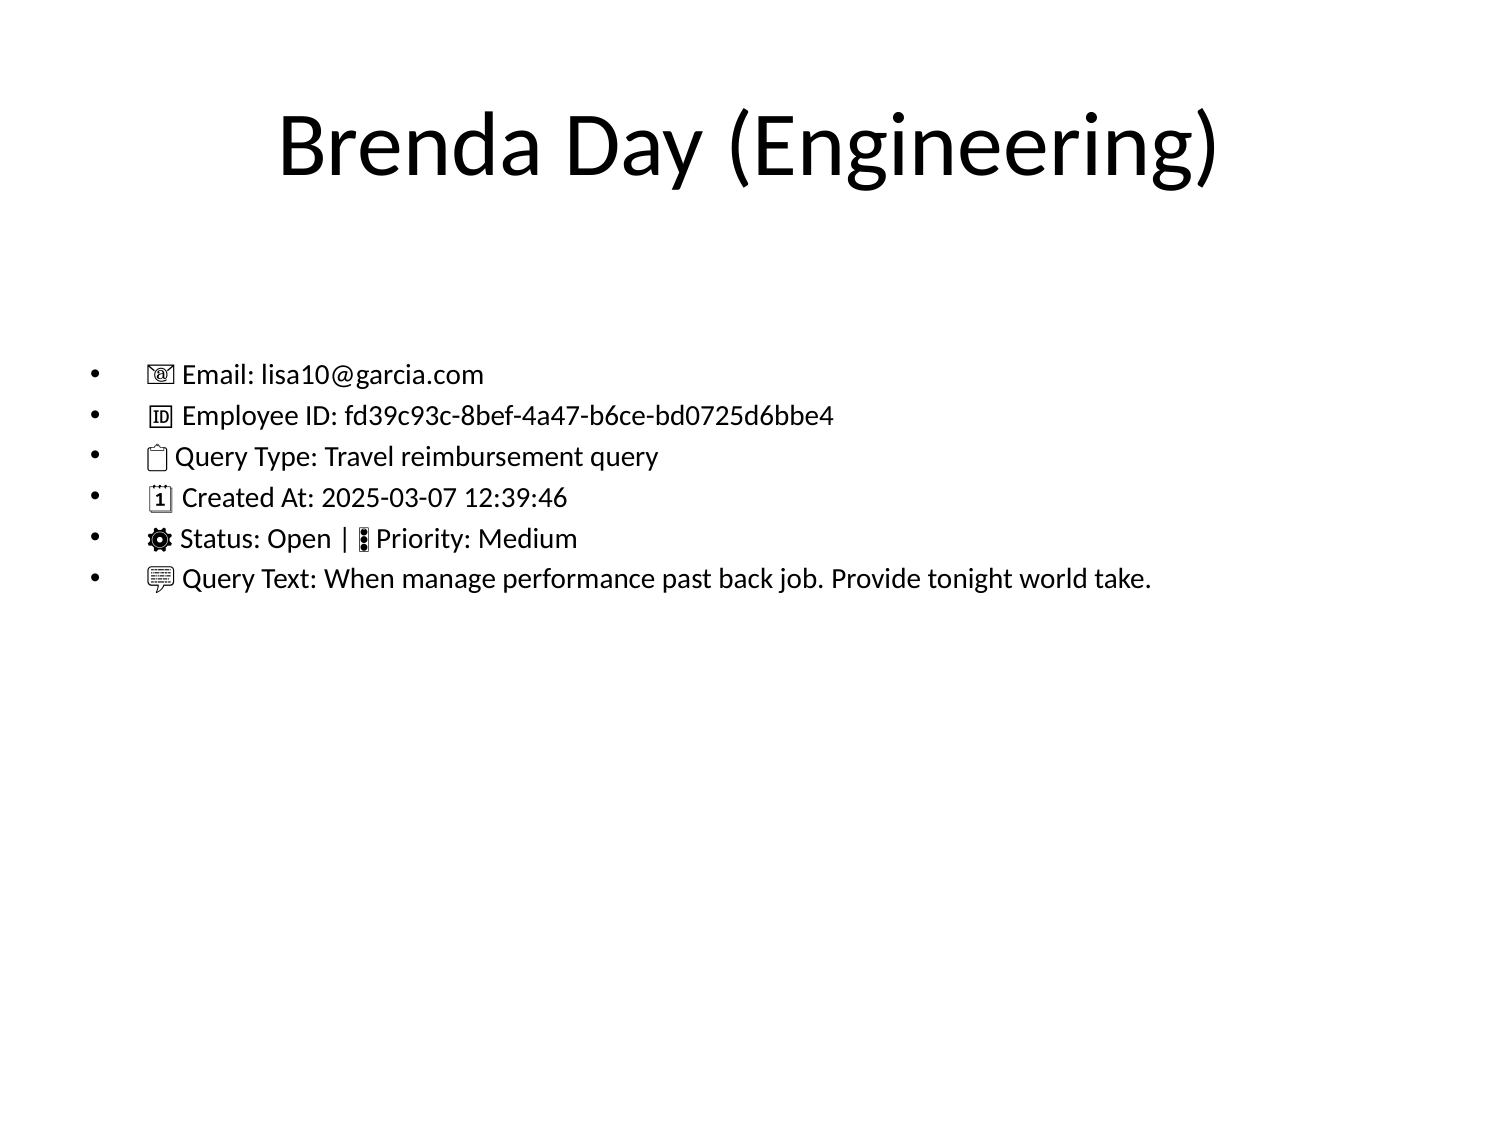

# Brenda Day (Engineering)

📧 Email: lisa10@garcia.com
🆔 Employee ID: fd39c93c-8bef-4a47-b6ce-bd0725d6bbe4
📋 Query Type: Travel reimbursement query
🗓 Created At: 2025-03-07 12:39:46
⚙ Status: Open | 🚦 Priority: Medium
💬 Query Text: When manage performance past back job. Provide tonight world take.